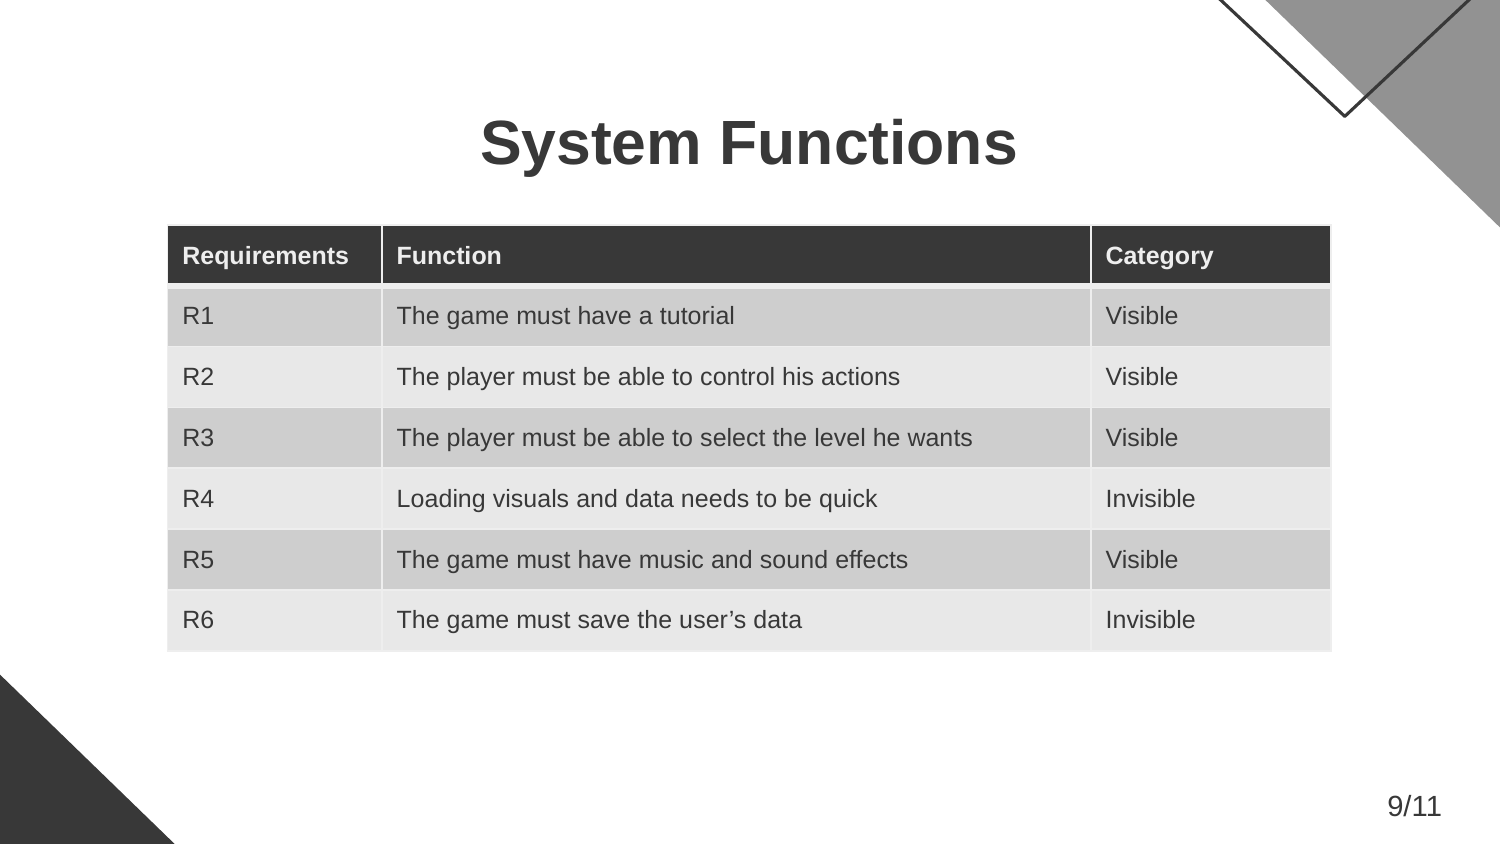

# System Functions
| Requirements | Function | Category |
| --- | --- | --- |
| R1 | The game must have a tutorial | Visible |
| R2 | The player must be able to control his actions | Visible |
| R3 | The player must be able to select the level he wants | Visible |
| R4 | Loading visuals and data needs to be quick | Invisible |
| R5 | The game must have music and sound effects | Visible |
| R6 | The game must save the user’s data | Invisible |
9/11